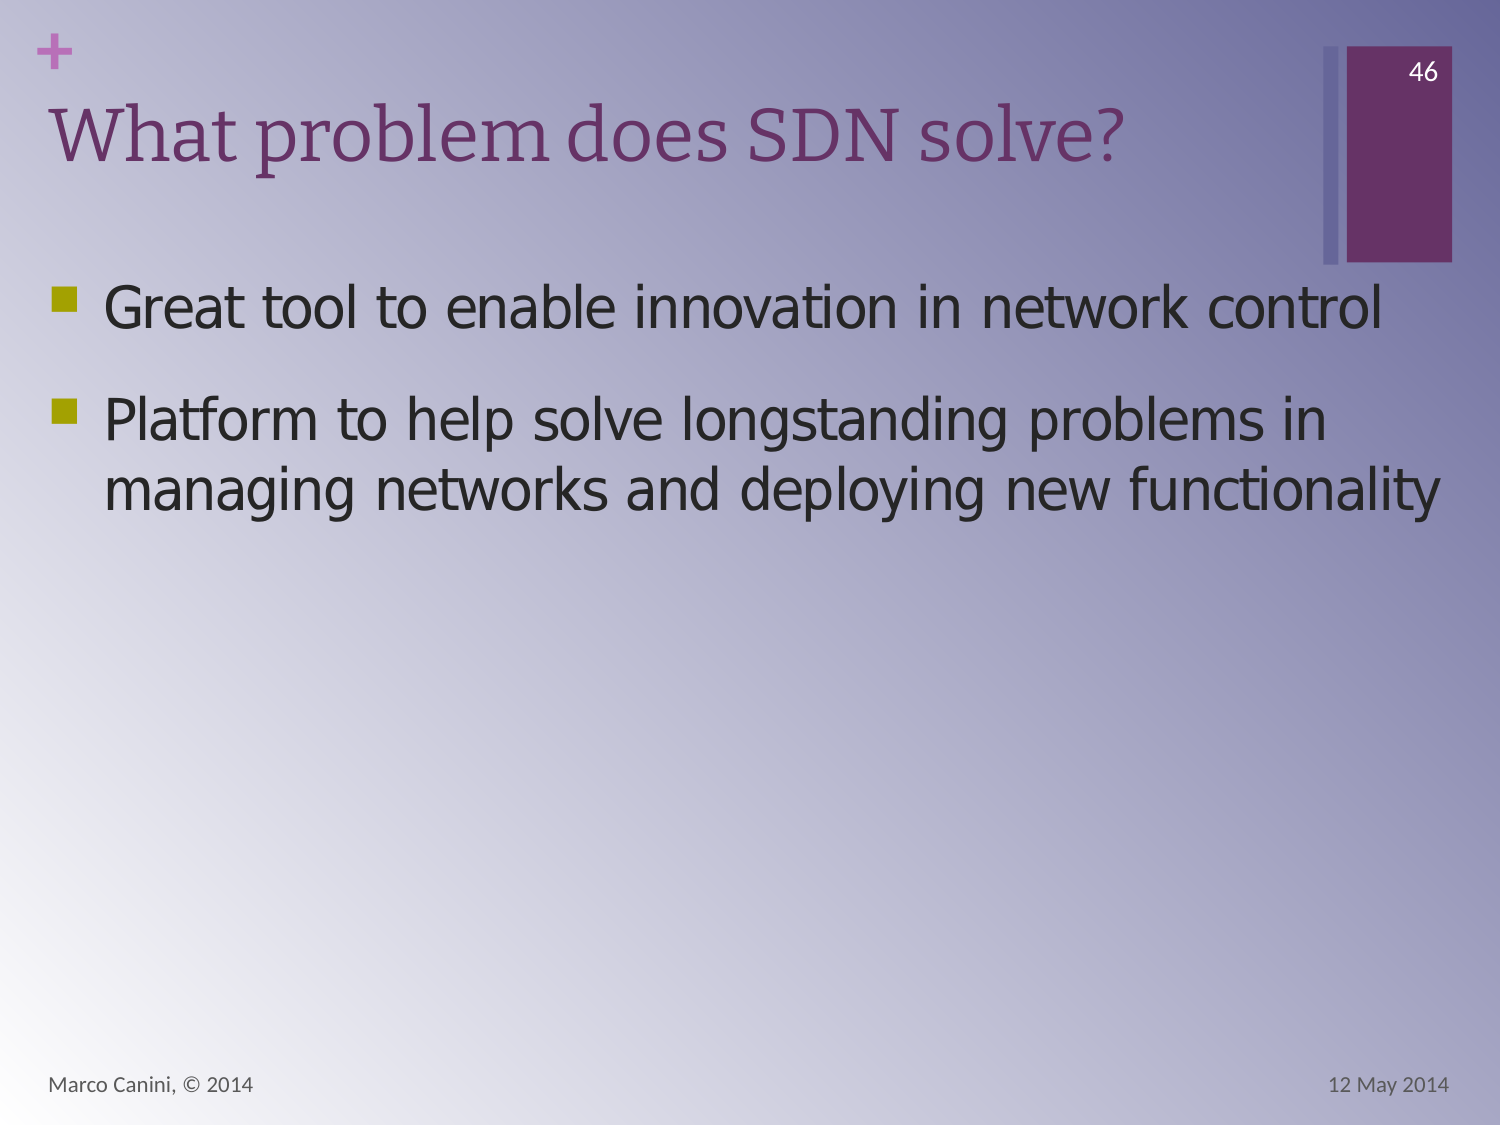

46
# What problem does SDN solve?
Great tool to enable innovation in network control
Platform to help solve longstanding problems in managing networks and deploying new functionality
Marco Canini, © 2014
12 May 2014